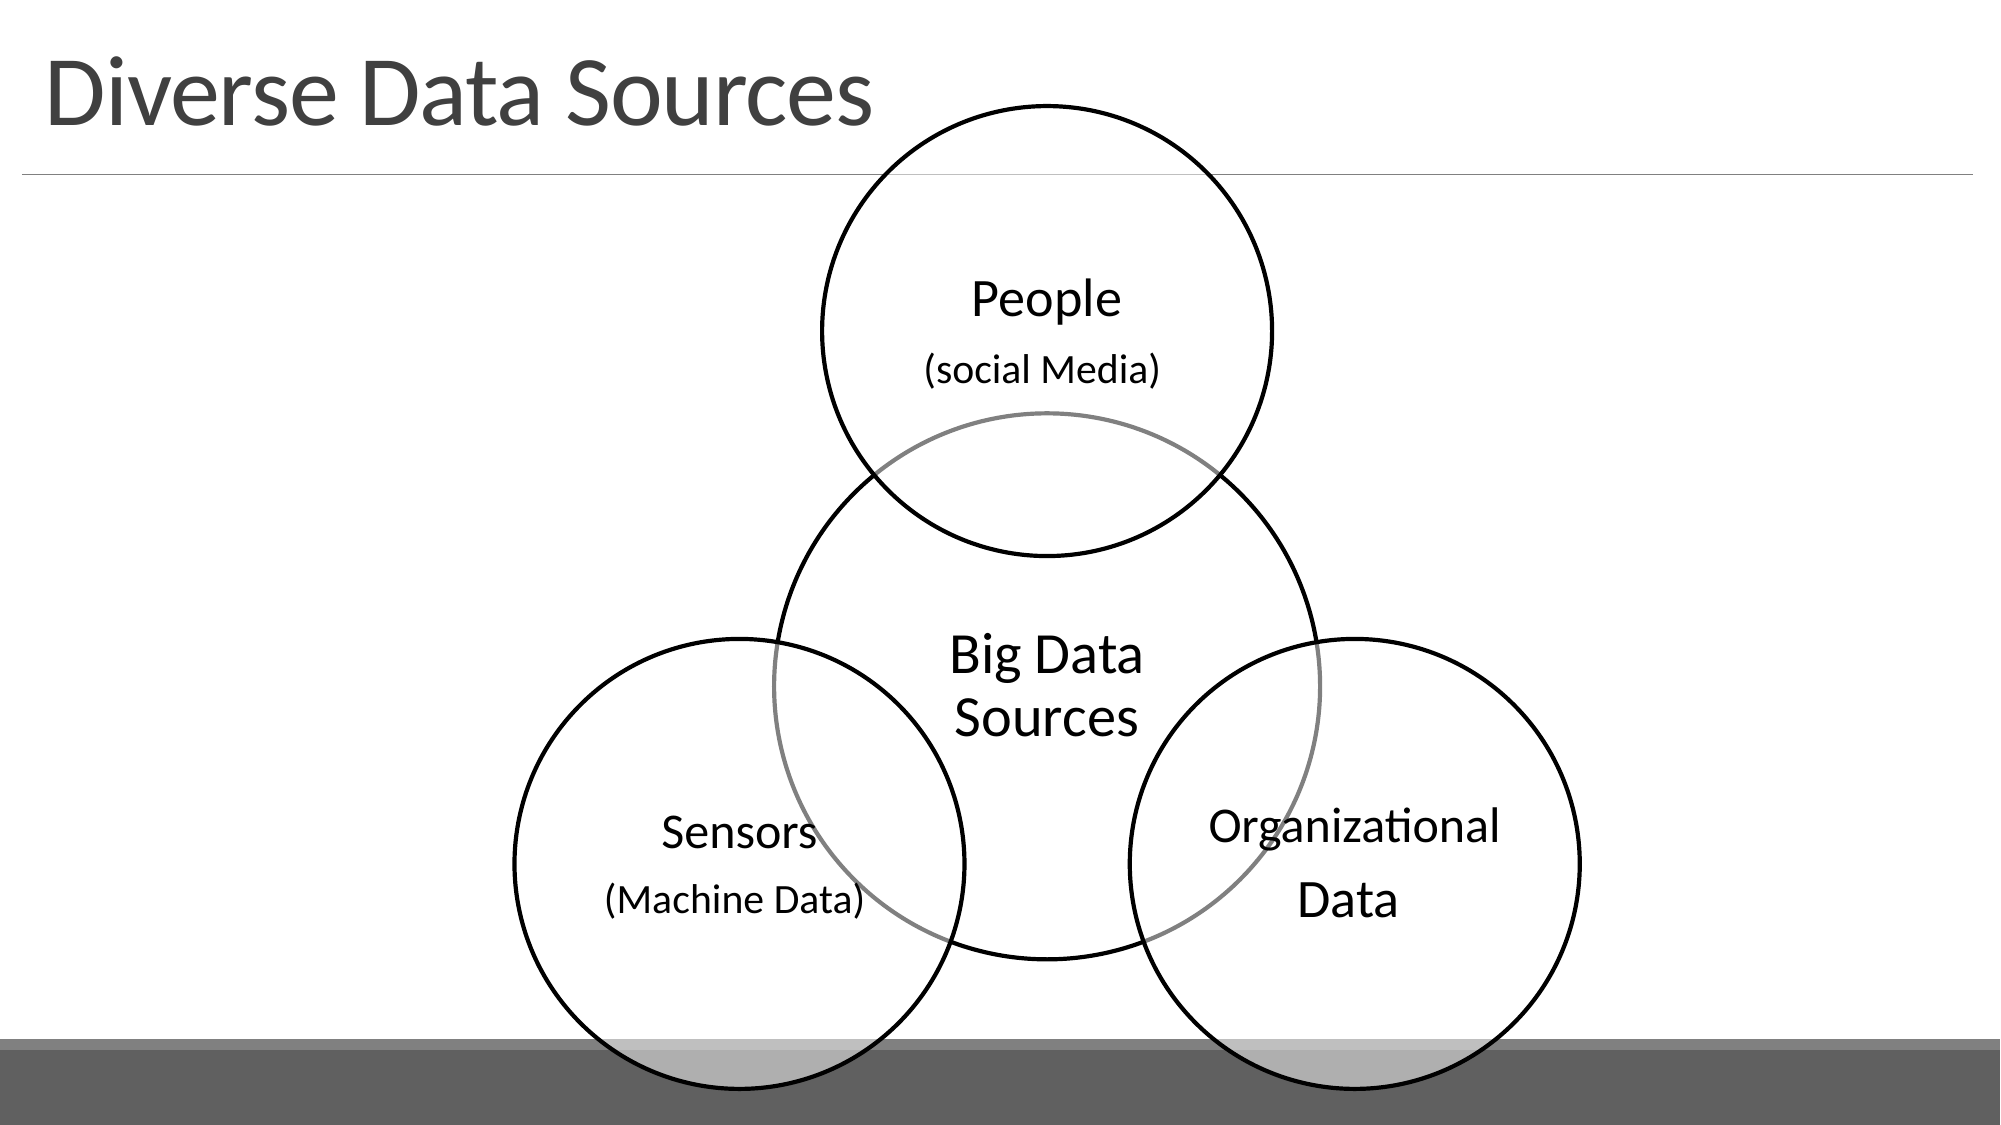

# Diverse Data Sources
Big Data Sources
People
(social Media)
Organizational
Data
Sensors
(Machine Data)